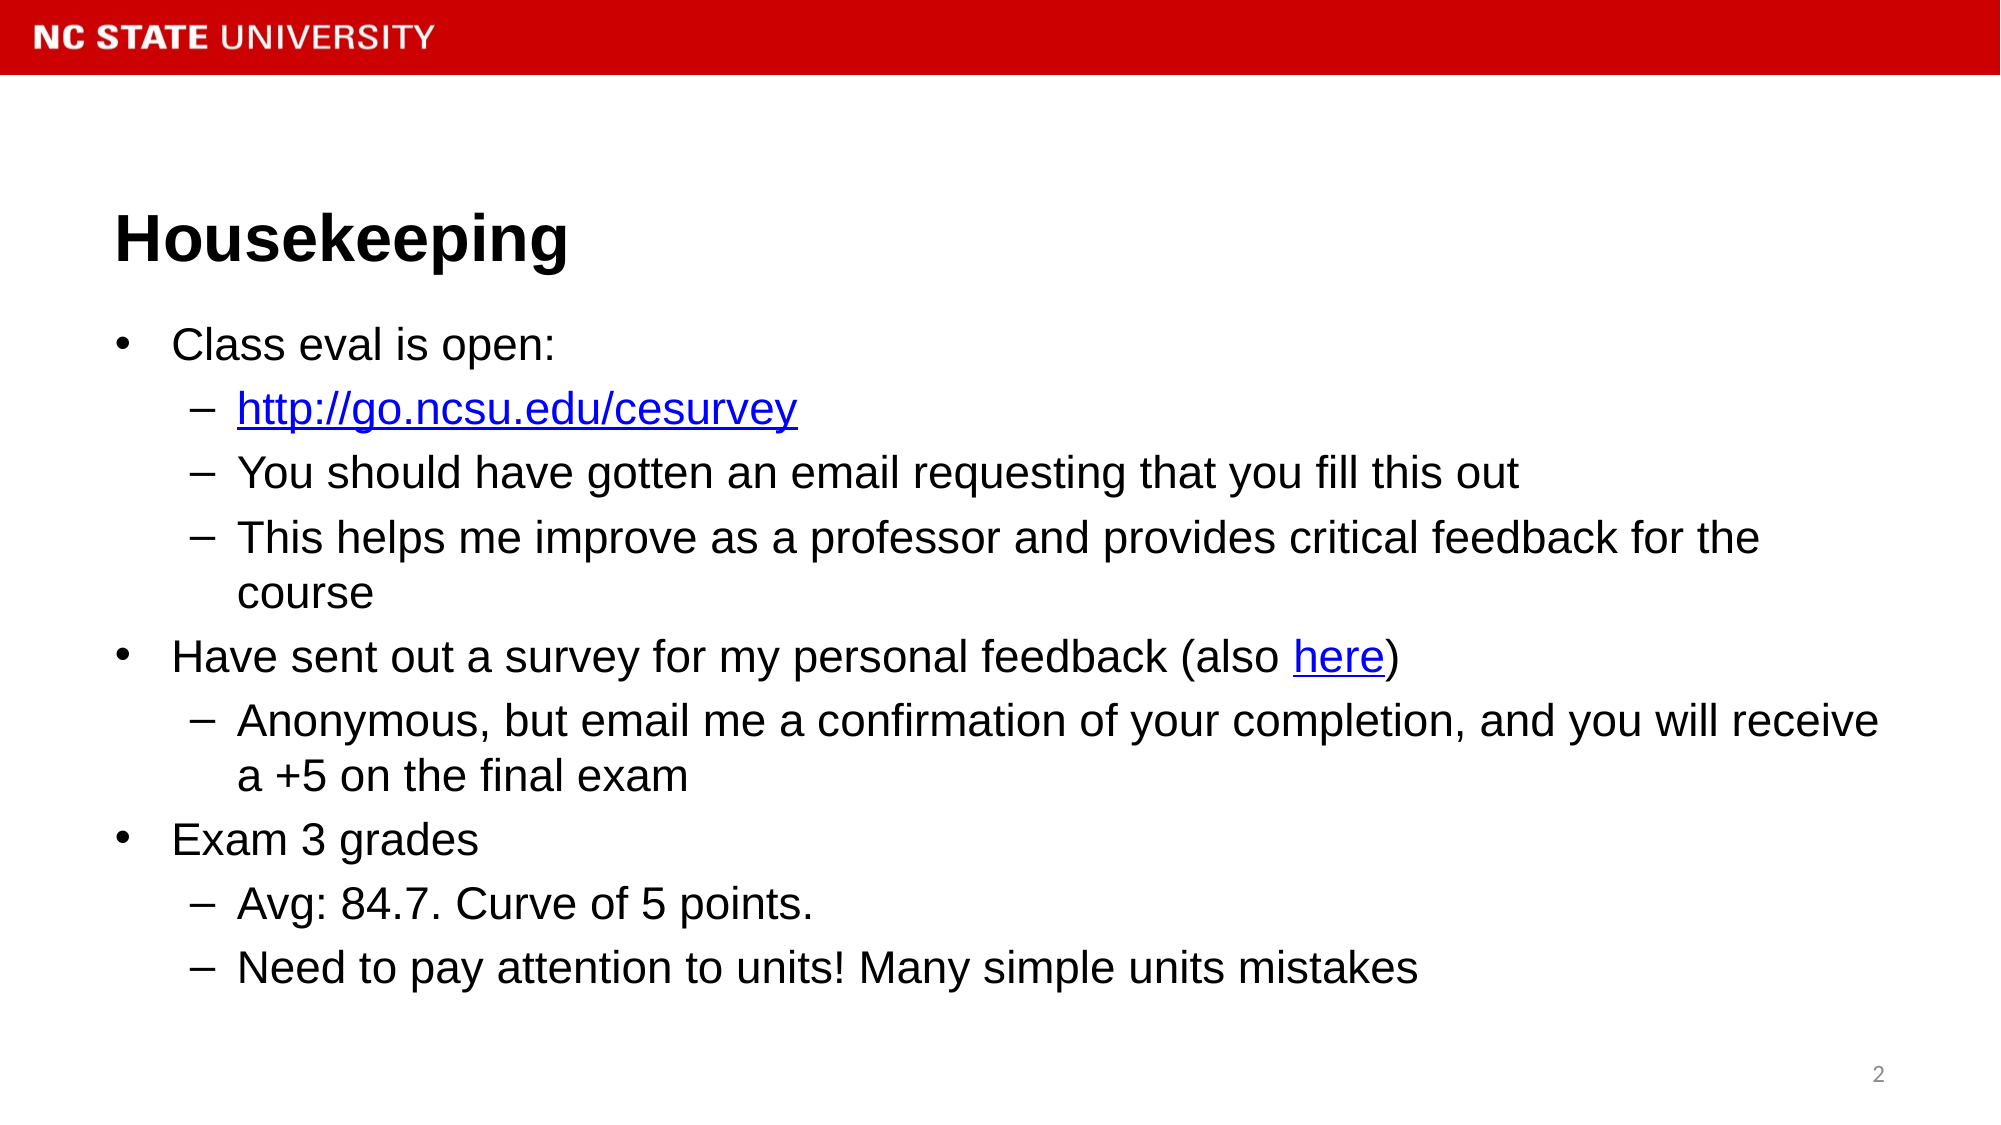

# Housekeeping
Class eval is open:
http://go.ncsu.edu/cesurvey
You should have gotten an email requesting that you fill this out
This helps me improve as a professor and provides critical feedback for the course
Have sent out a survey for my personal feedback (also here)
Anonymous, but email me a confirmation of your completion, and you will receive a +5 on the final exam
Exam 3 grades
Avg: 84.7. Curve of 5 points.
Need to pay attention to units! Many simple units mistakes
2